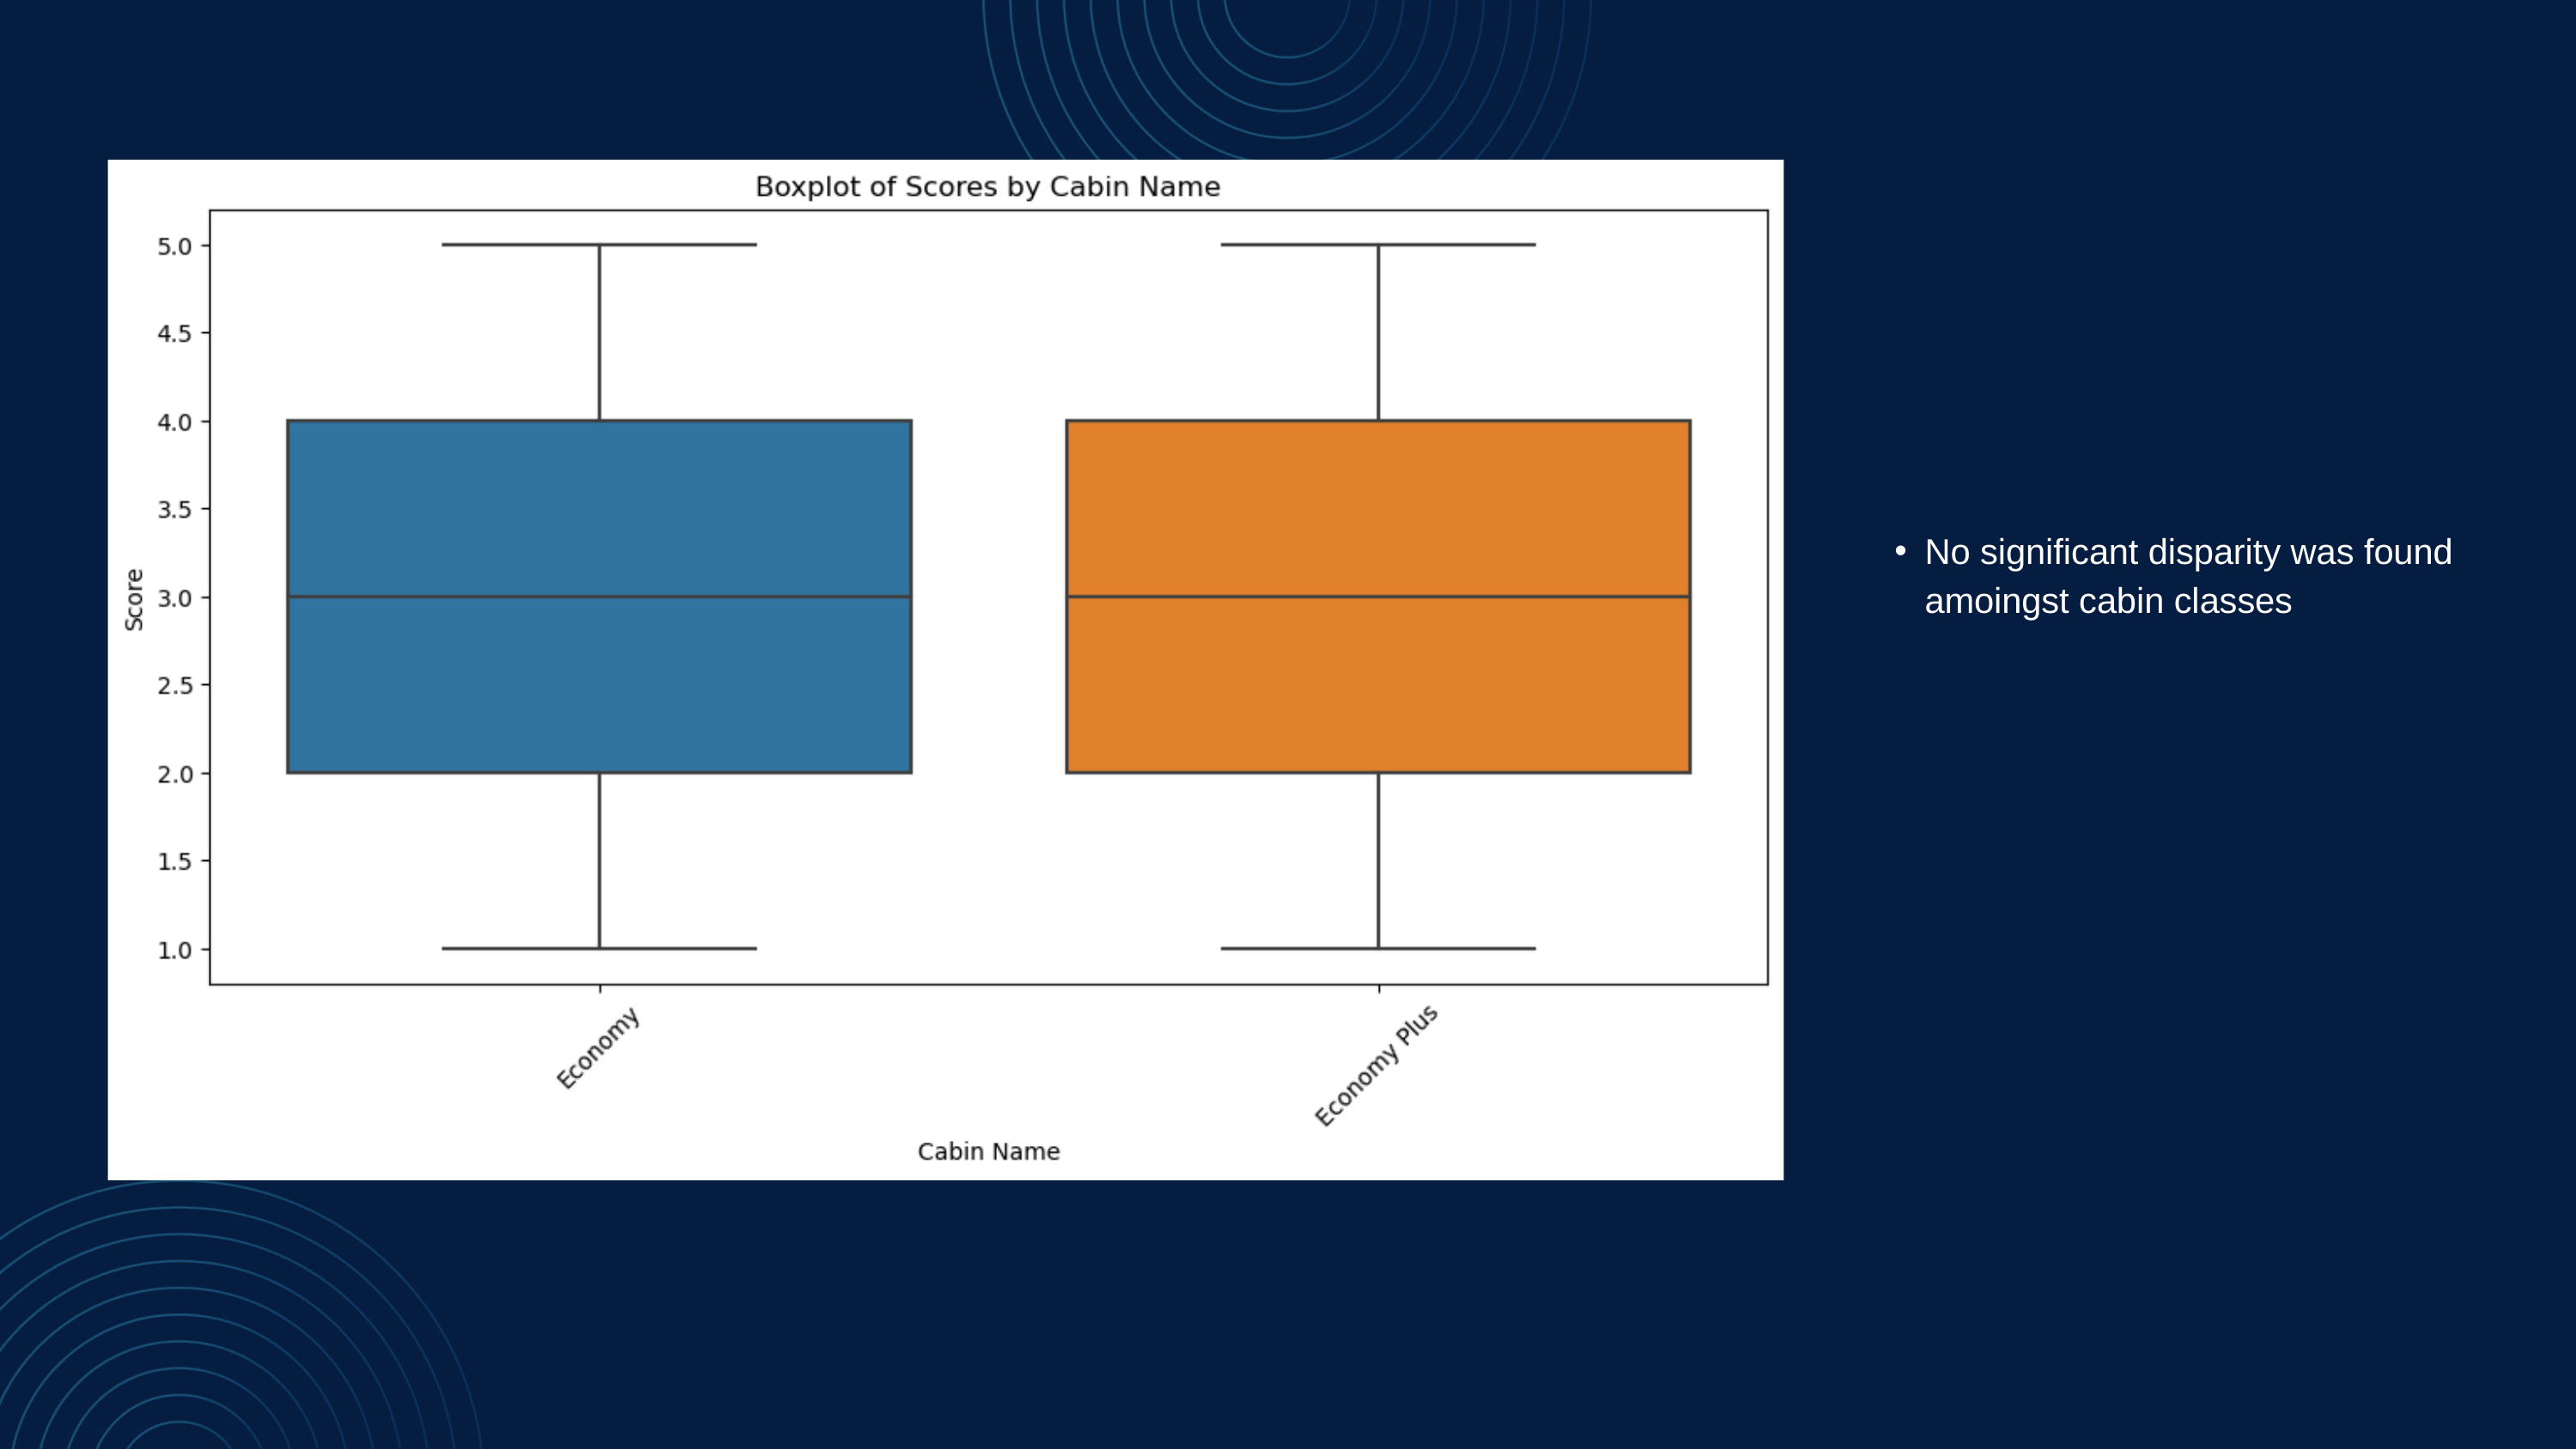

No significant disparity was found amoingst cabin classes